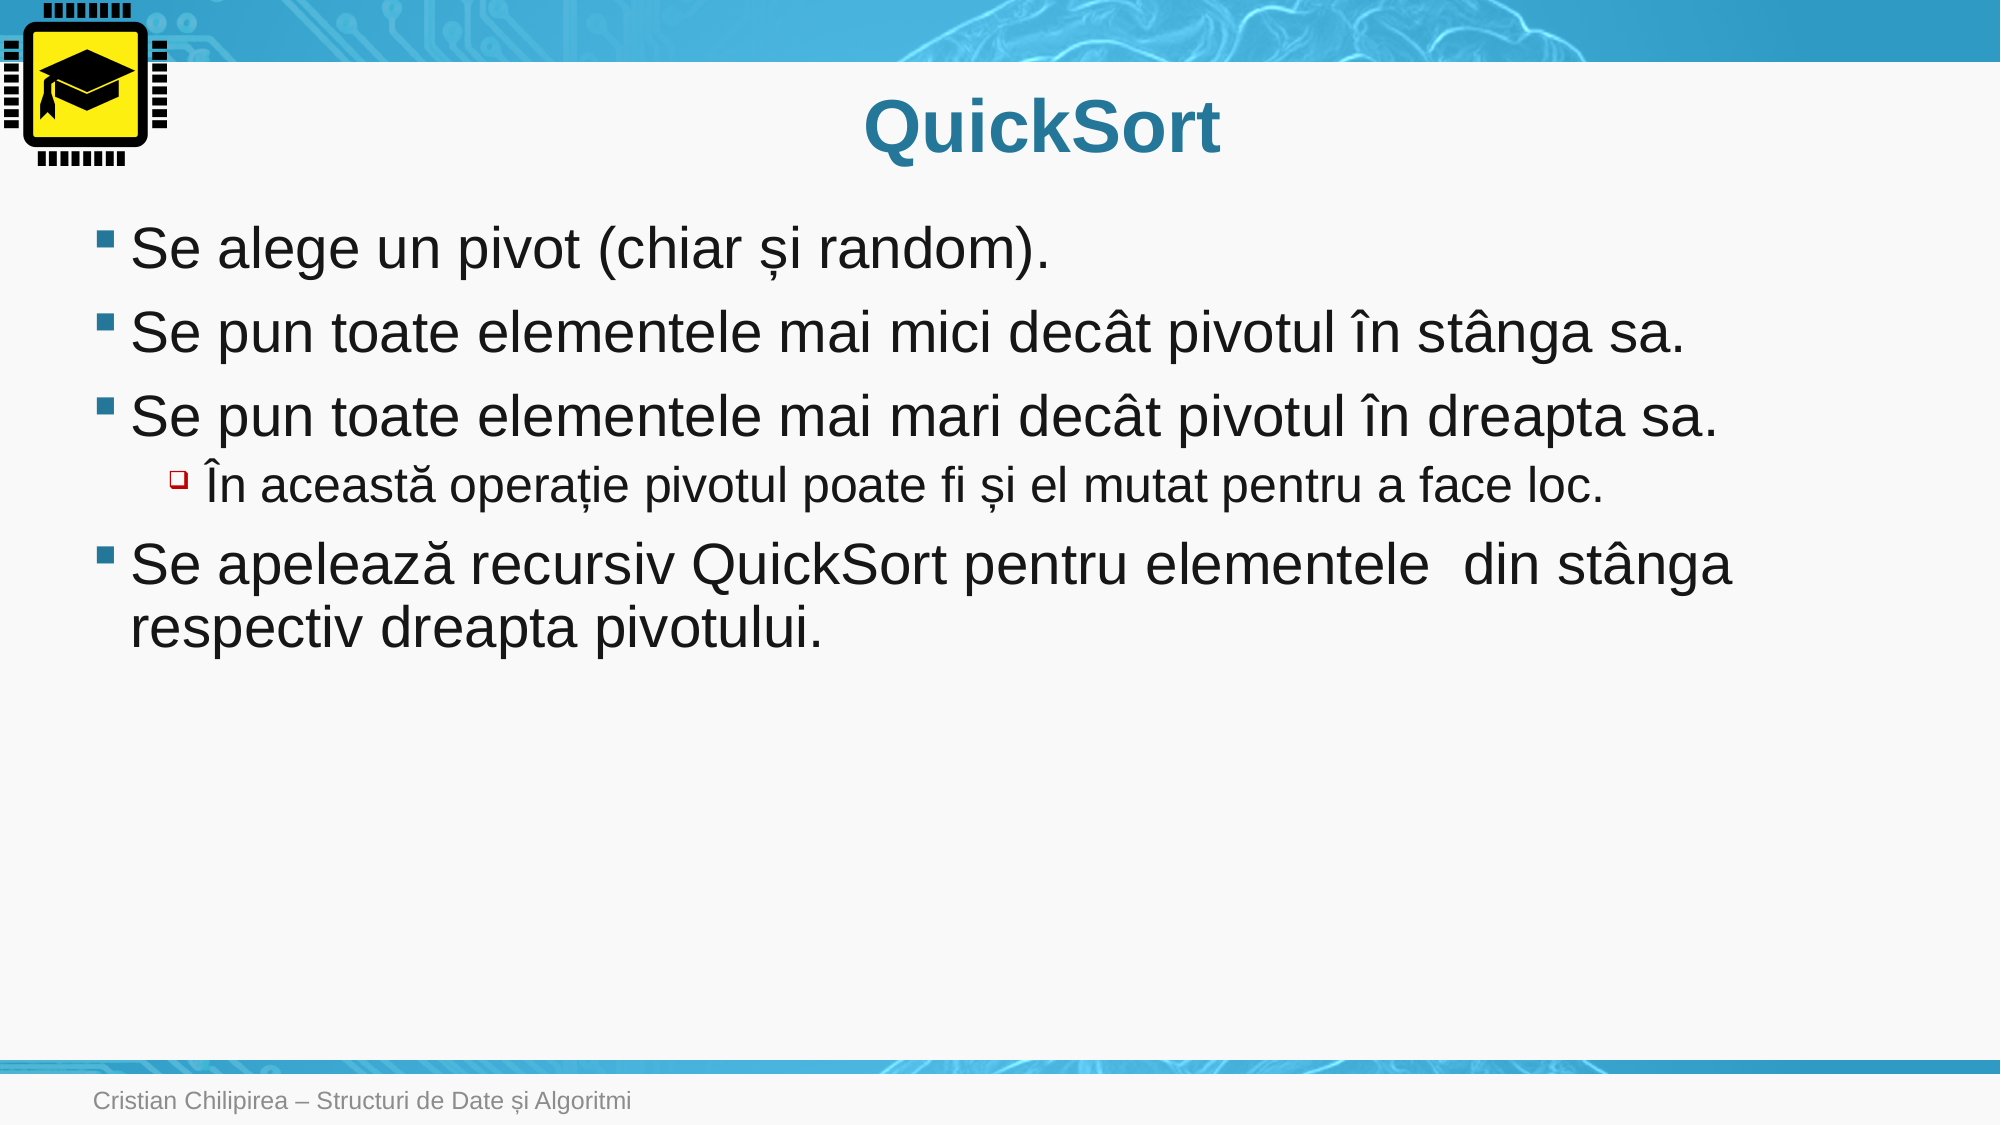

# QuickSort
Se alege un pivot (chiar și random).
Se pun toate elementele mai mici decât pivotul în stânga sa.
Se pun toate elementele mai mari decât pivotul în dreapta sa.
În această operație pivotul poate fi și el mutat pentru a face loc.
Se apelează recursiv QuickSort pentru elementele  din stânga respectiv dreapta pivotului.
Cristian Chilipirea – Structuri de Date și Algoritmi